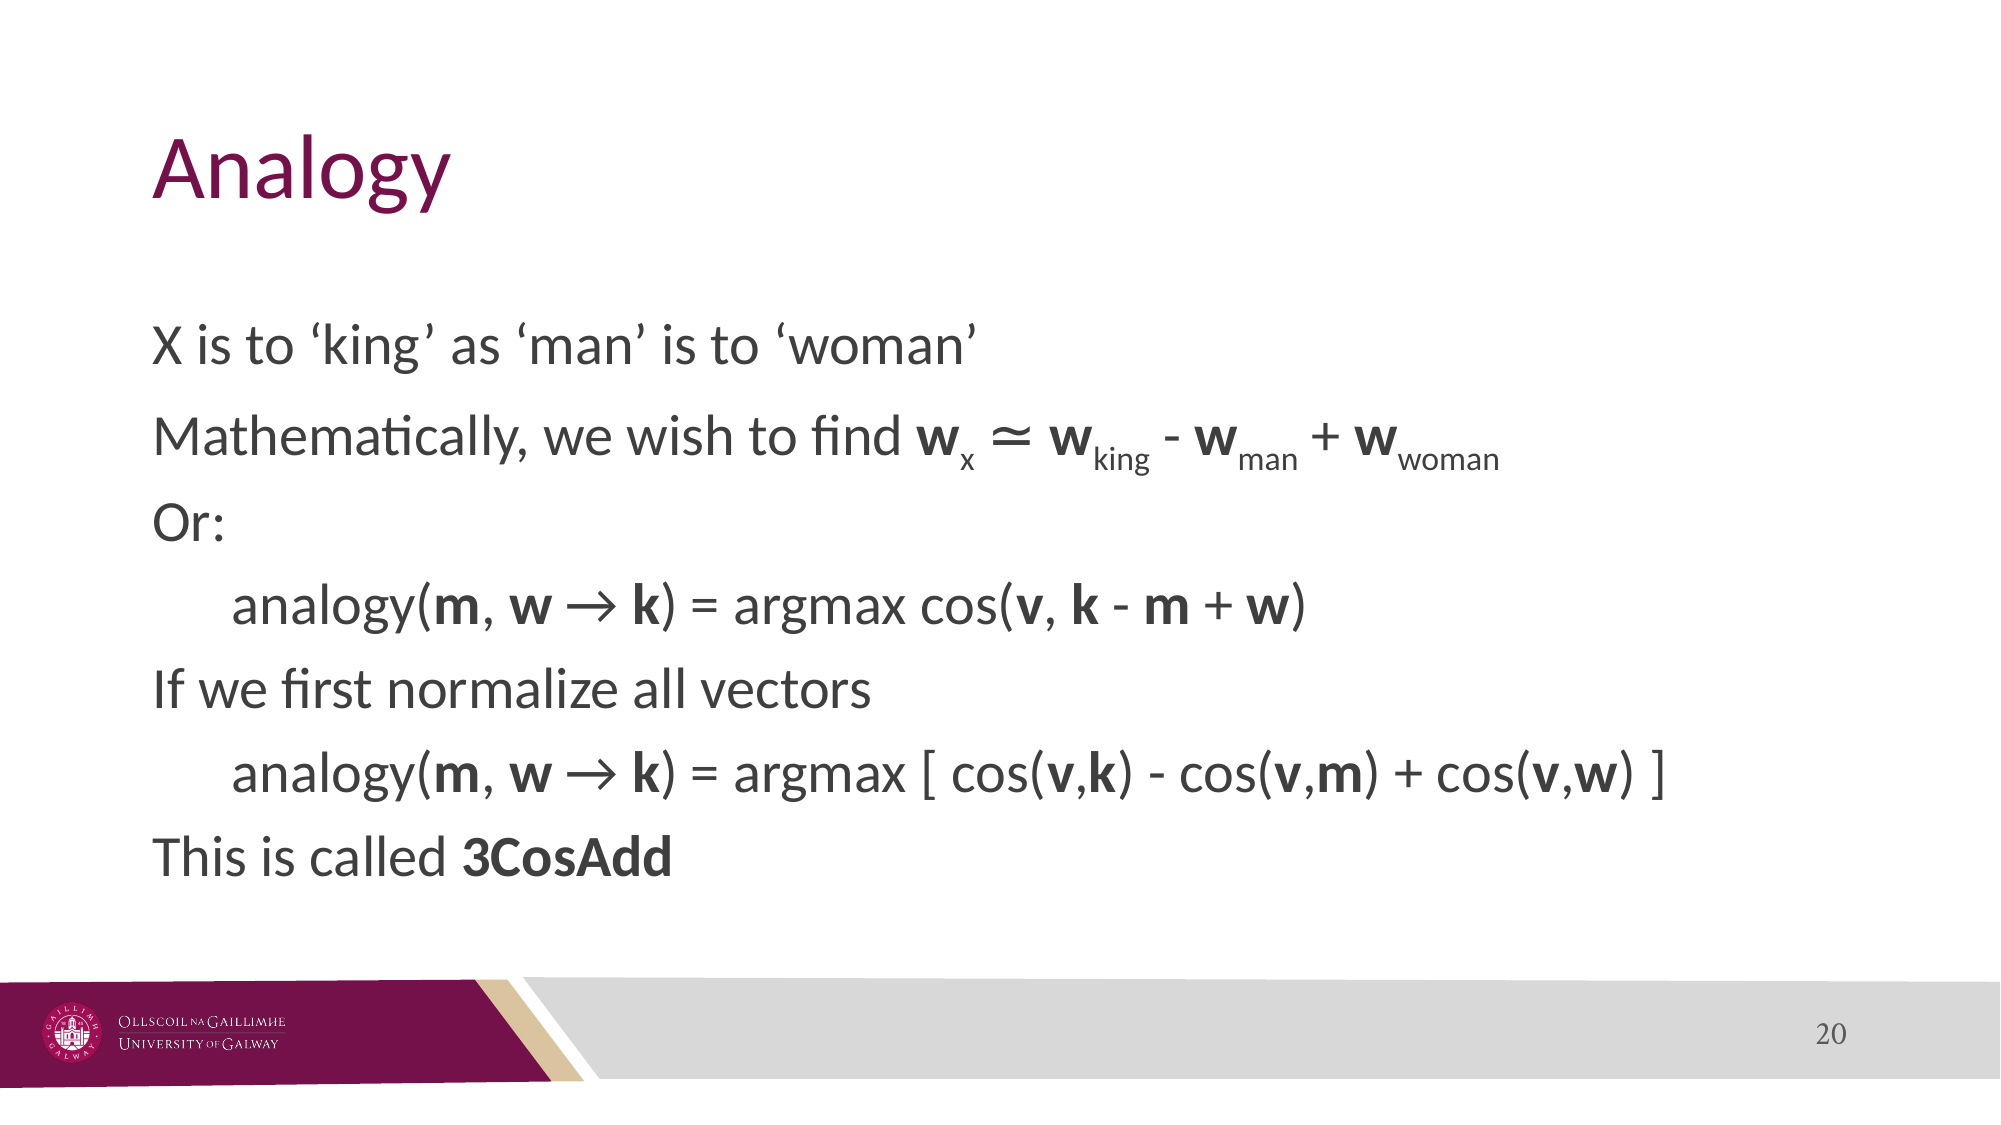

# Analogy
X is to ‘king’ as ‘man’ is to ‘woman’
Mathematically, we wish to find wx ≃ wking - wman + wwoman
Or:
      analogy(m, w → k) = argmax cos(v, k - m + w)
If we first normalize all vectors
      analogy(m, w → k) = argmax [ cos(v,k) - cos(v,m) + cos(v,w) ]
This is called 3CosAdd

20